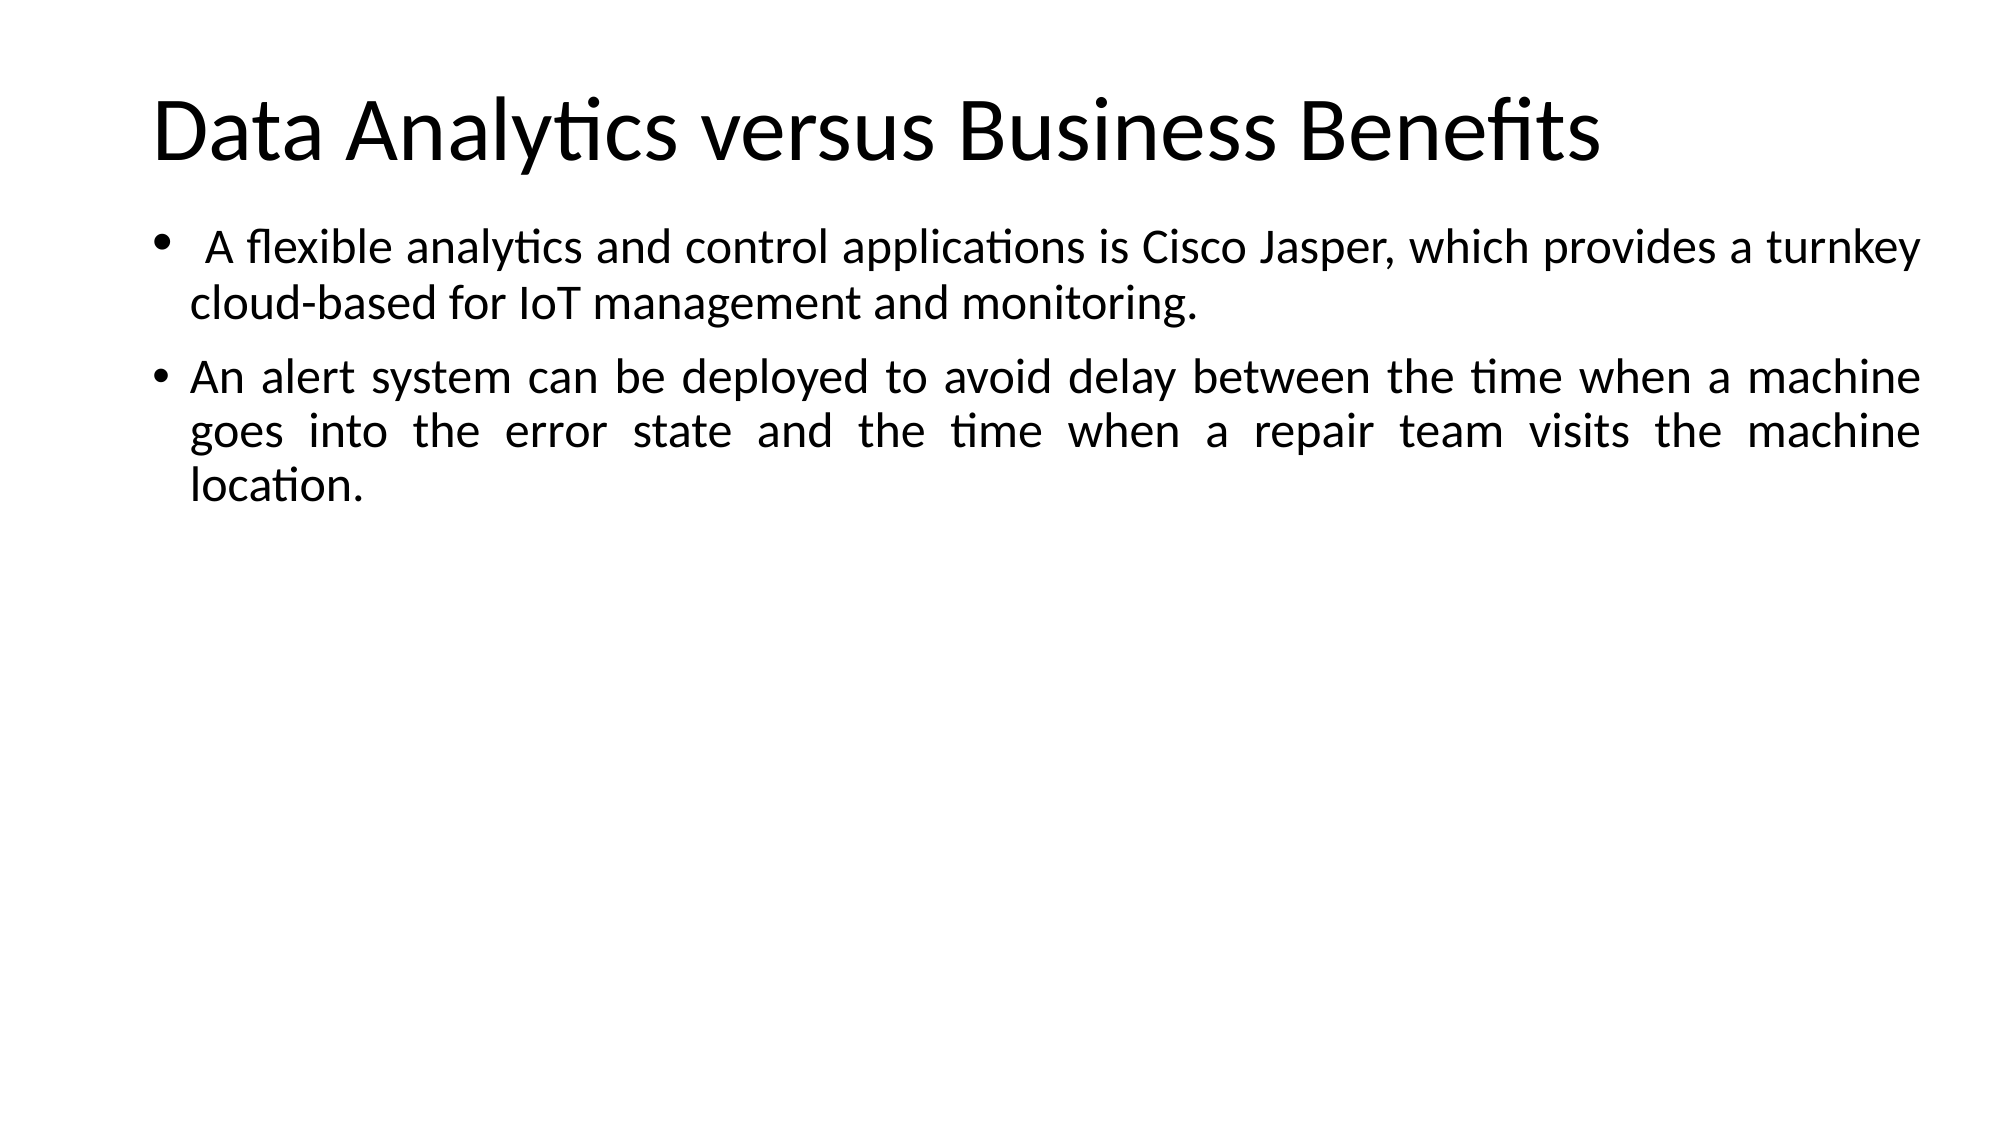

# Data Analytics versus Business Benefits
 A flexible analytics and control applications is Cisco Jasper, which provides a turnkey cloud-based for IoT management and monitoring.
An alert system can be deployed to avoid delay between the time when a machine goes into the error state and the time when a repair team visits the machine location.